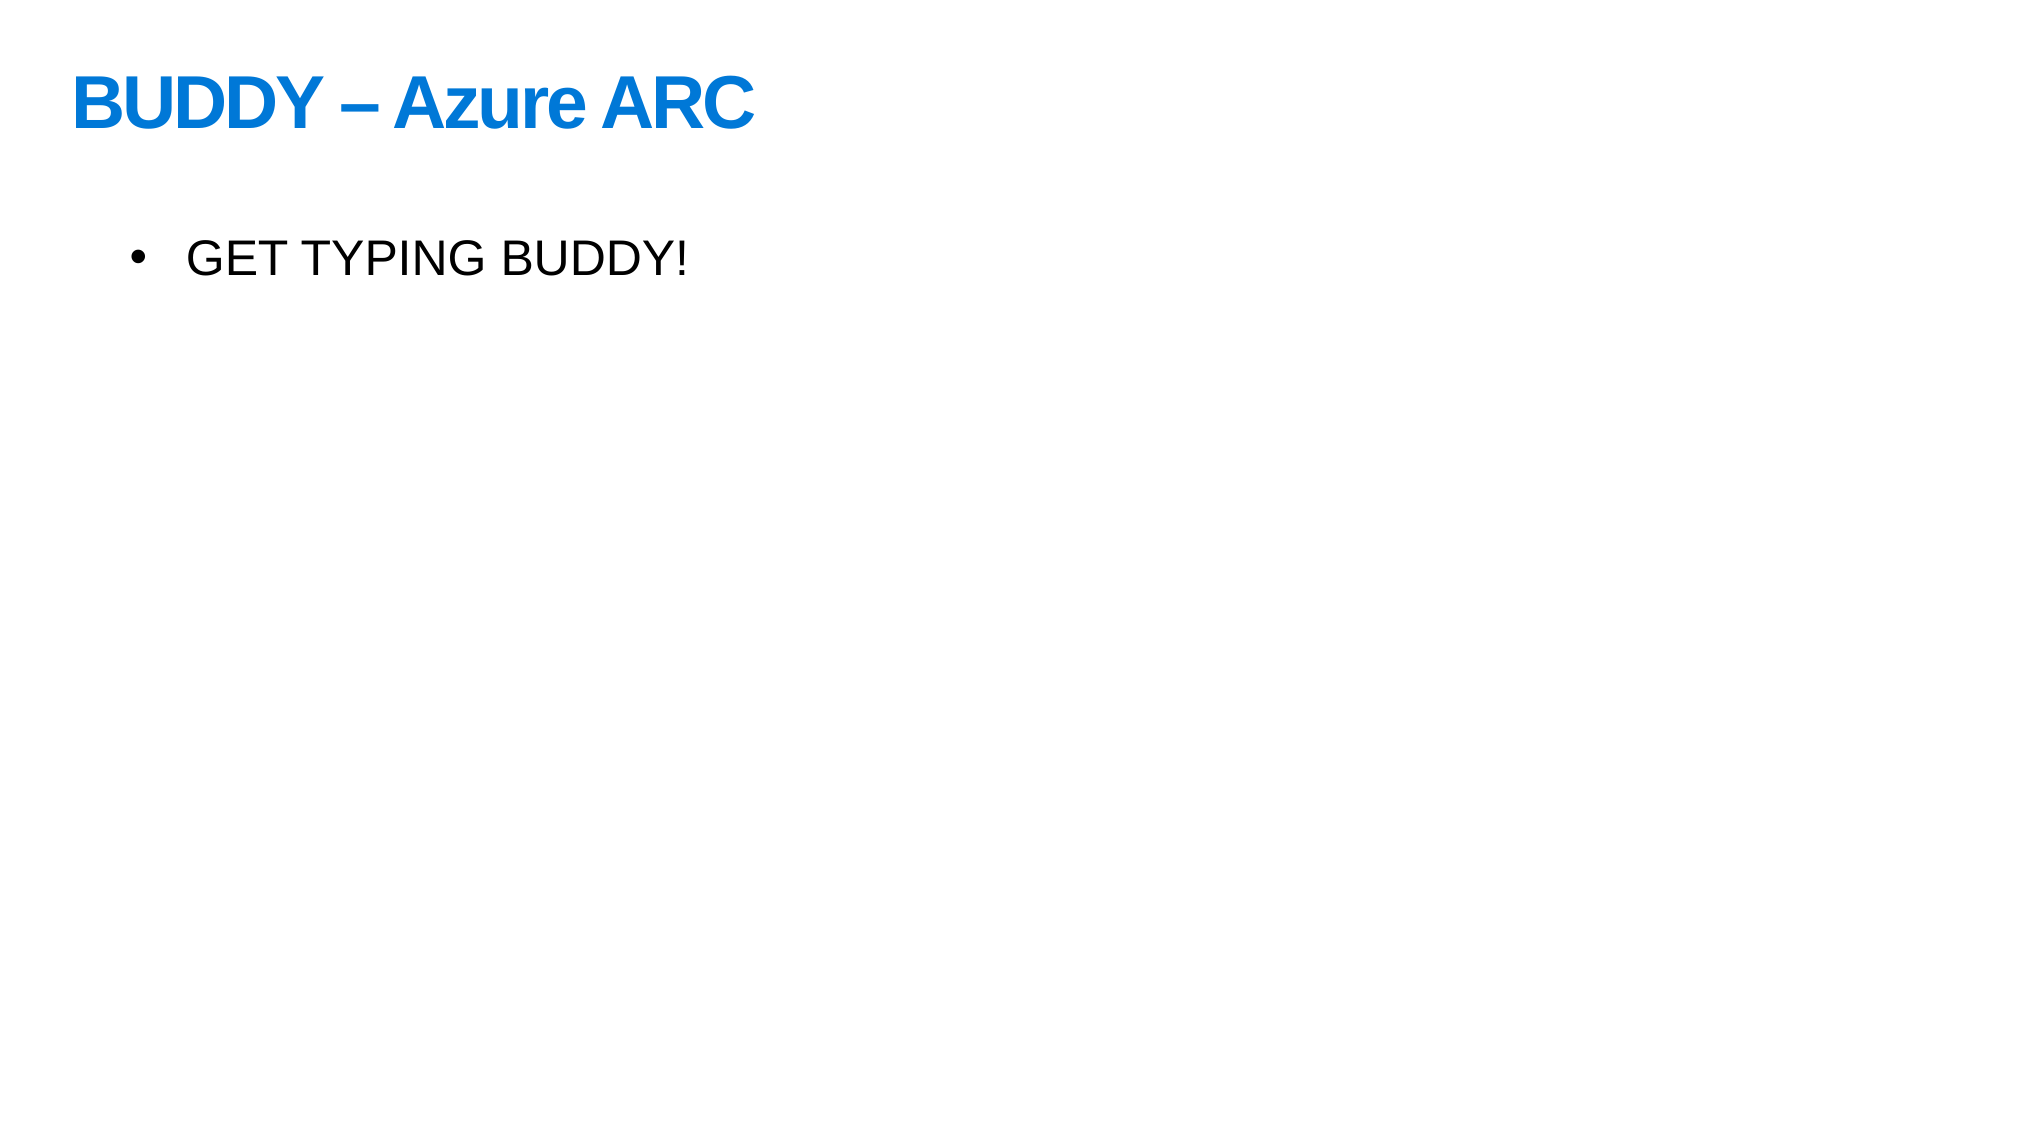

# BUDDY – Azure ARC
GET TYPING BUDDY!